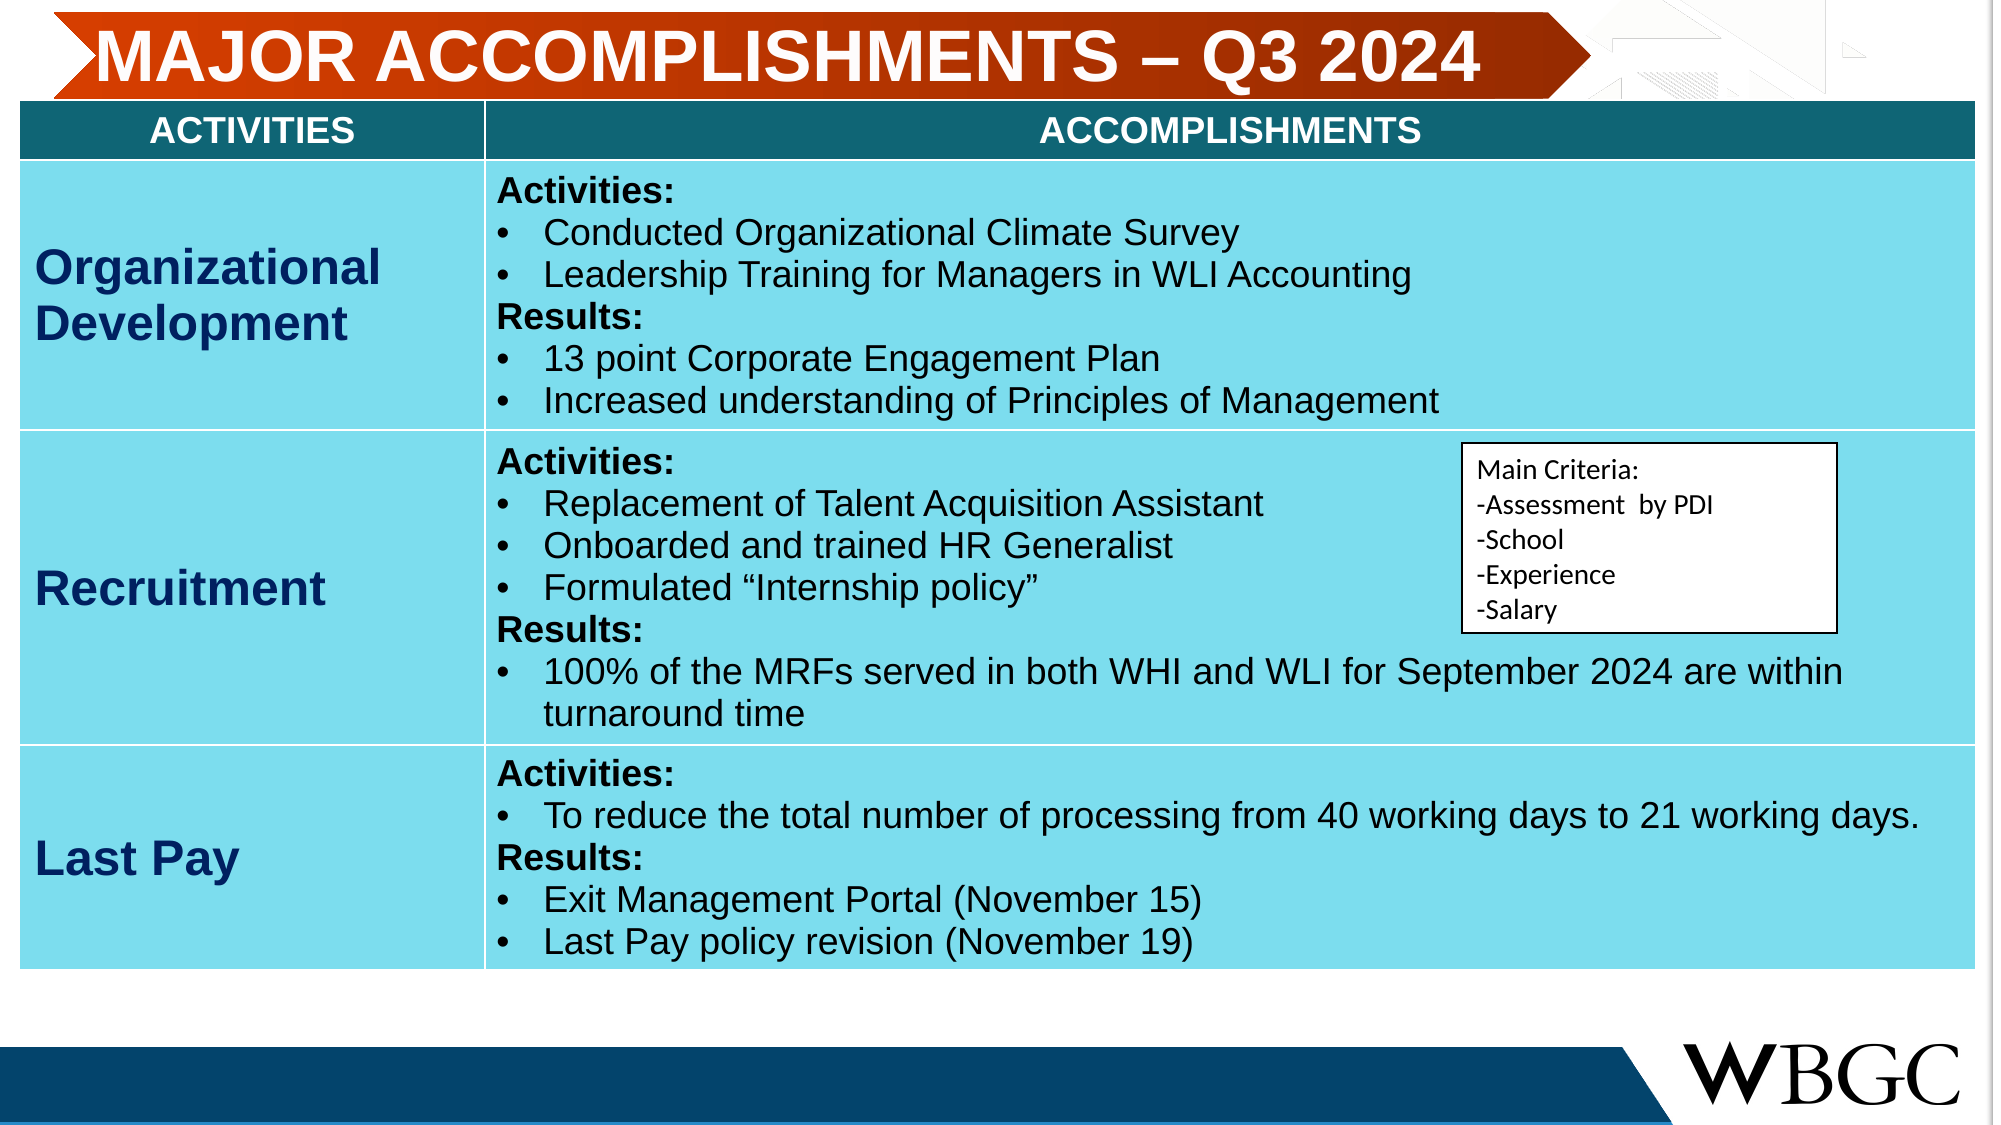

MAJOR ACCOMPLISHMENTS – Q3 2024
| ACTIVITIES | ACCOMPLISHMENTS |
| --- | --- |
| Organizational Development | Activities: Conducted Organizational Climate Survey Leadership Training for Managers in WLI Accounting Results: 13 point Corporate Engagement Plan Increased understanding of Principles of Management |
| Recruitment | Activities: Replacement of Talent Acquisition Assistant Onboarded and trained HR Generalist Formulated “Internship policy” Results: 100% of the MRFs served in both WHI and WLI for September 2024 are within turnaround time |
| Last Pay | Activities: To reduce the total number of processing from 40 working days to 21 working days. Results: Exit Management Portal (November 15) Last Pay policy revision (November 19) |
Main Criteria:
-Assessment  by PDI
-School
-Experience
-Salary